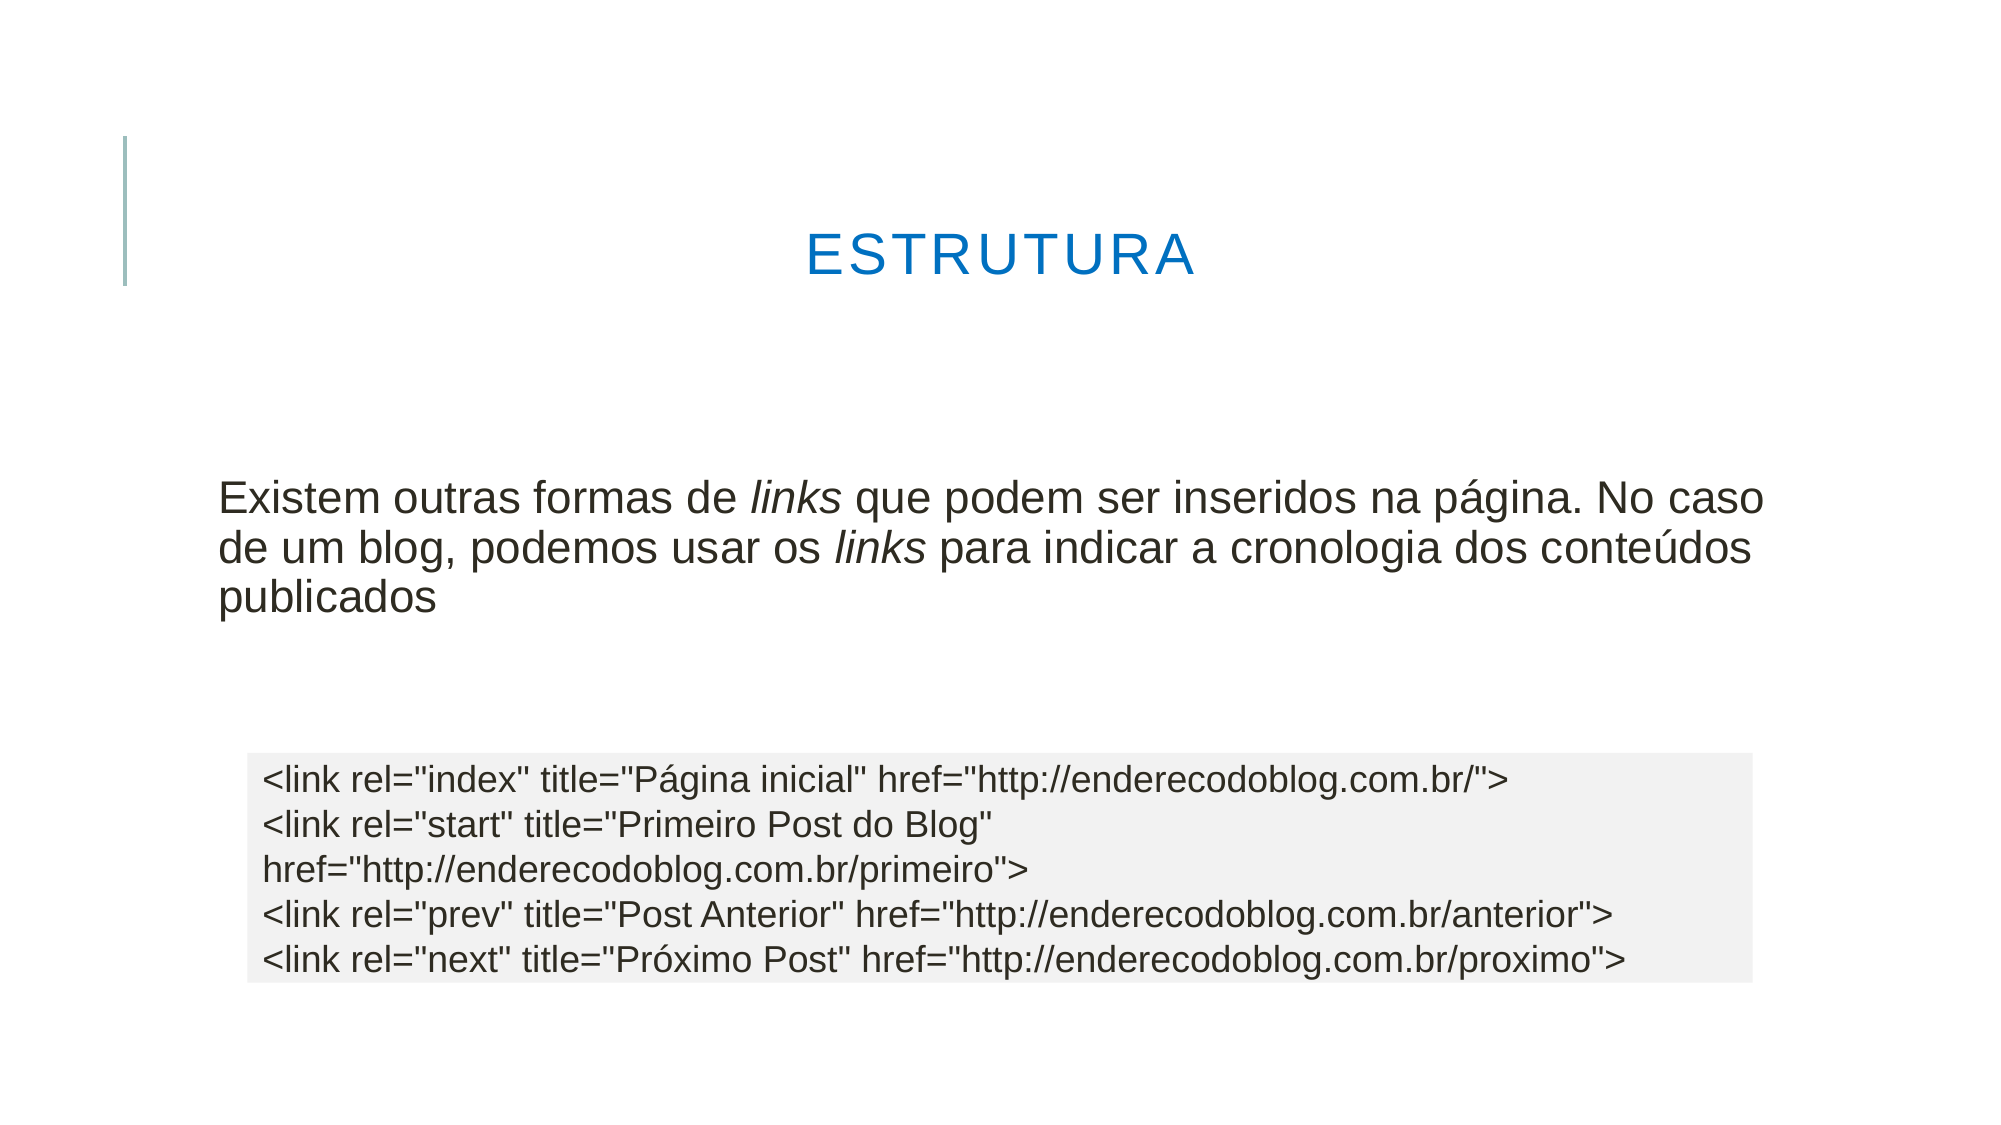

Estrutura
Existem outras formas de links que podem ser inseridos na página. No caso de um blog, podemos usar os links para indicar a cronologia dos conteúdos publicados
<link rel="index" title="Página inicial" href="http://enderecodoblog.com.br/">
<link rel="start" title="Primeiro Post do Blog" href="http://enderecodoblog.com.br/primeiro">
<link rel="prev" title="Post Anterior" href="http://enderecodoblog.com.br/anterior">
<link rel="next" title="Próximo Post" href="http://enderecodoblog.com.br/proximo">